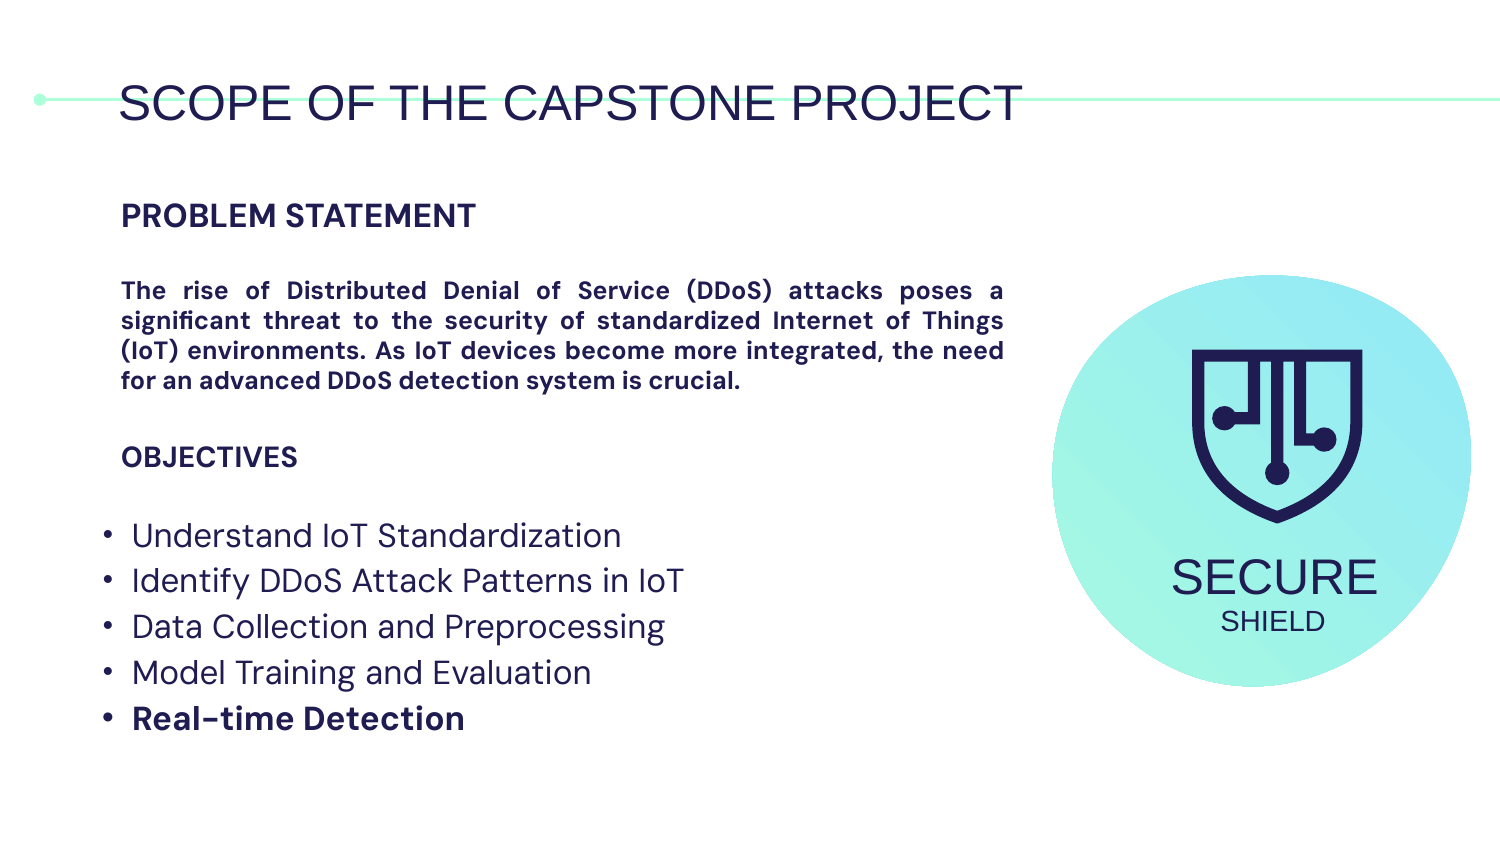

# SCOPE OF THE CAPSTONE PROJECT
PROBLEM STATEMENT

The rise of Distributed Denial of Service (DDoS) attacks poses a significant threat to the security of standardized Internet of Things (IoT) environments. As IoT devices become more integrated, the need for an advanced DDoS detection system is crucial.

OBJECTIVES

Understand IoT Standardization
Identify DDoS Attack Patterns in IoT
Data Collection and Preprocessing
Model Training and Evaluation
Real-time Detection
SECURE
SHIELD